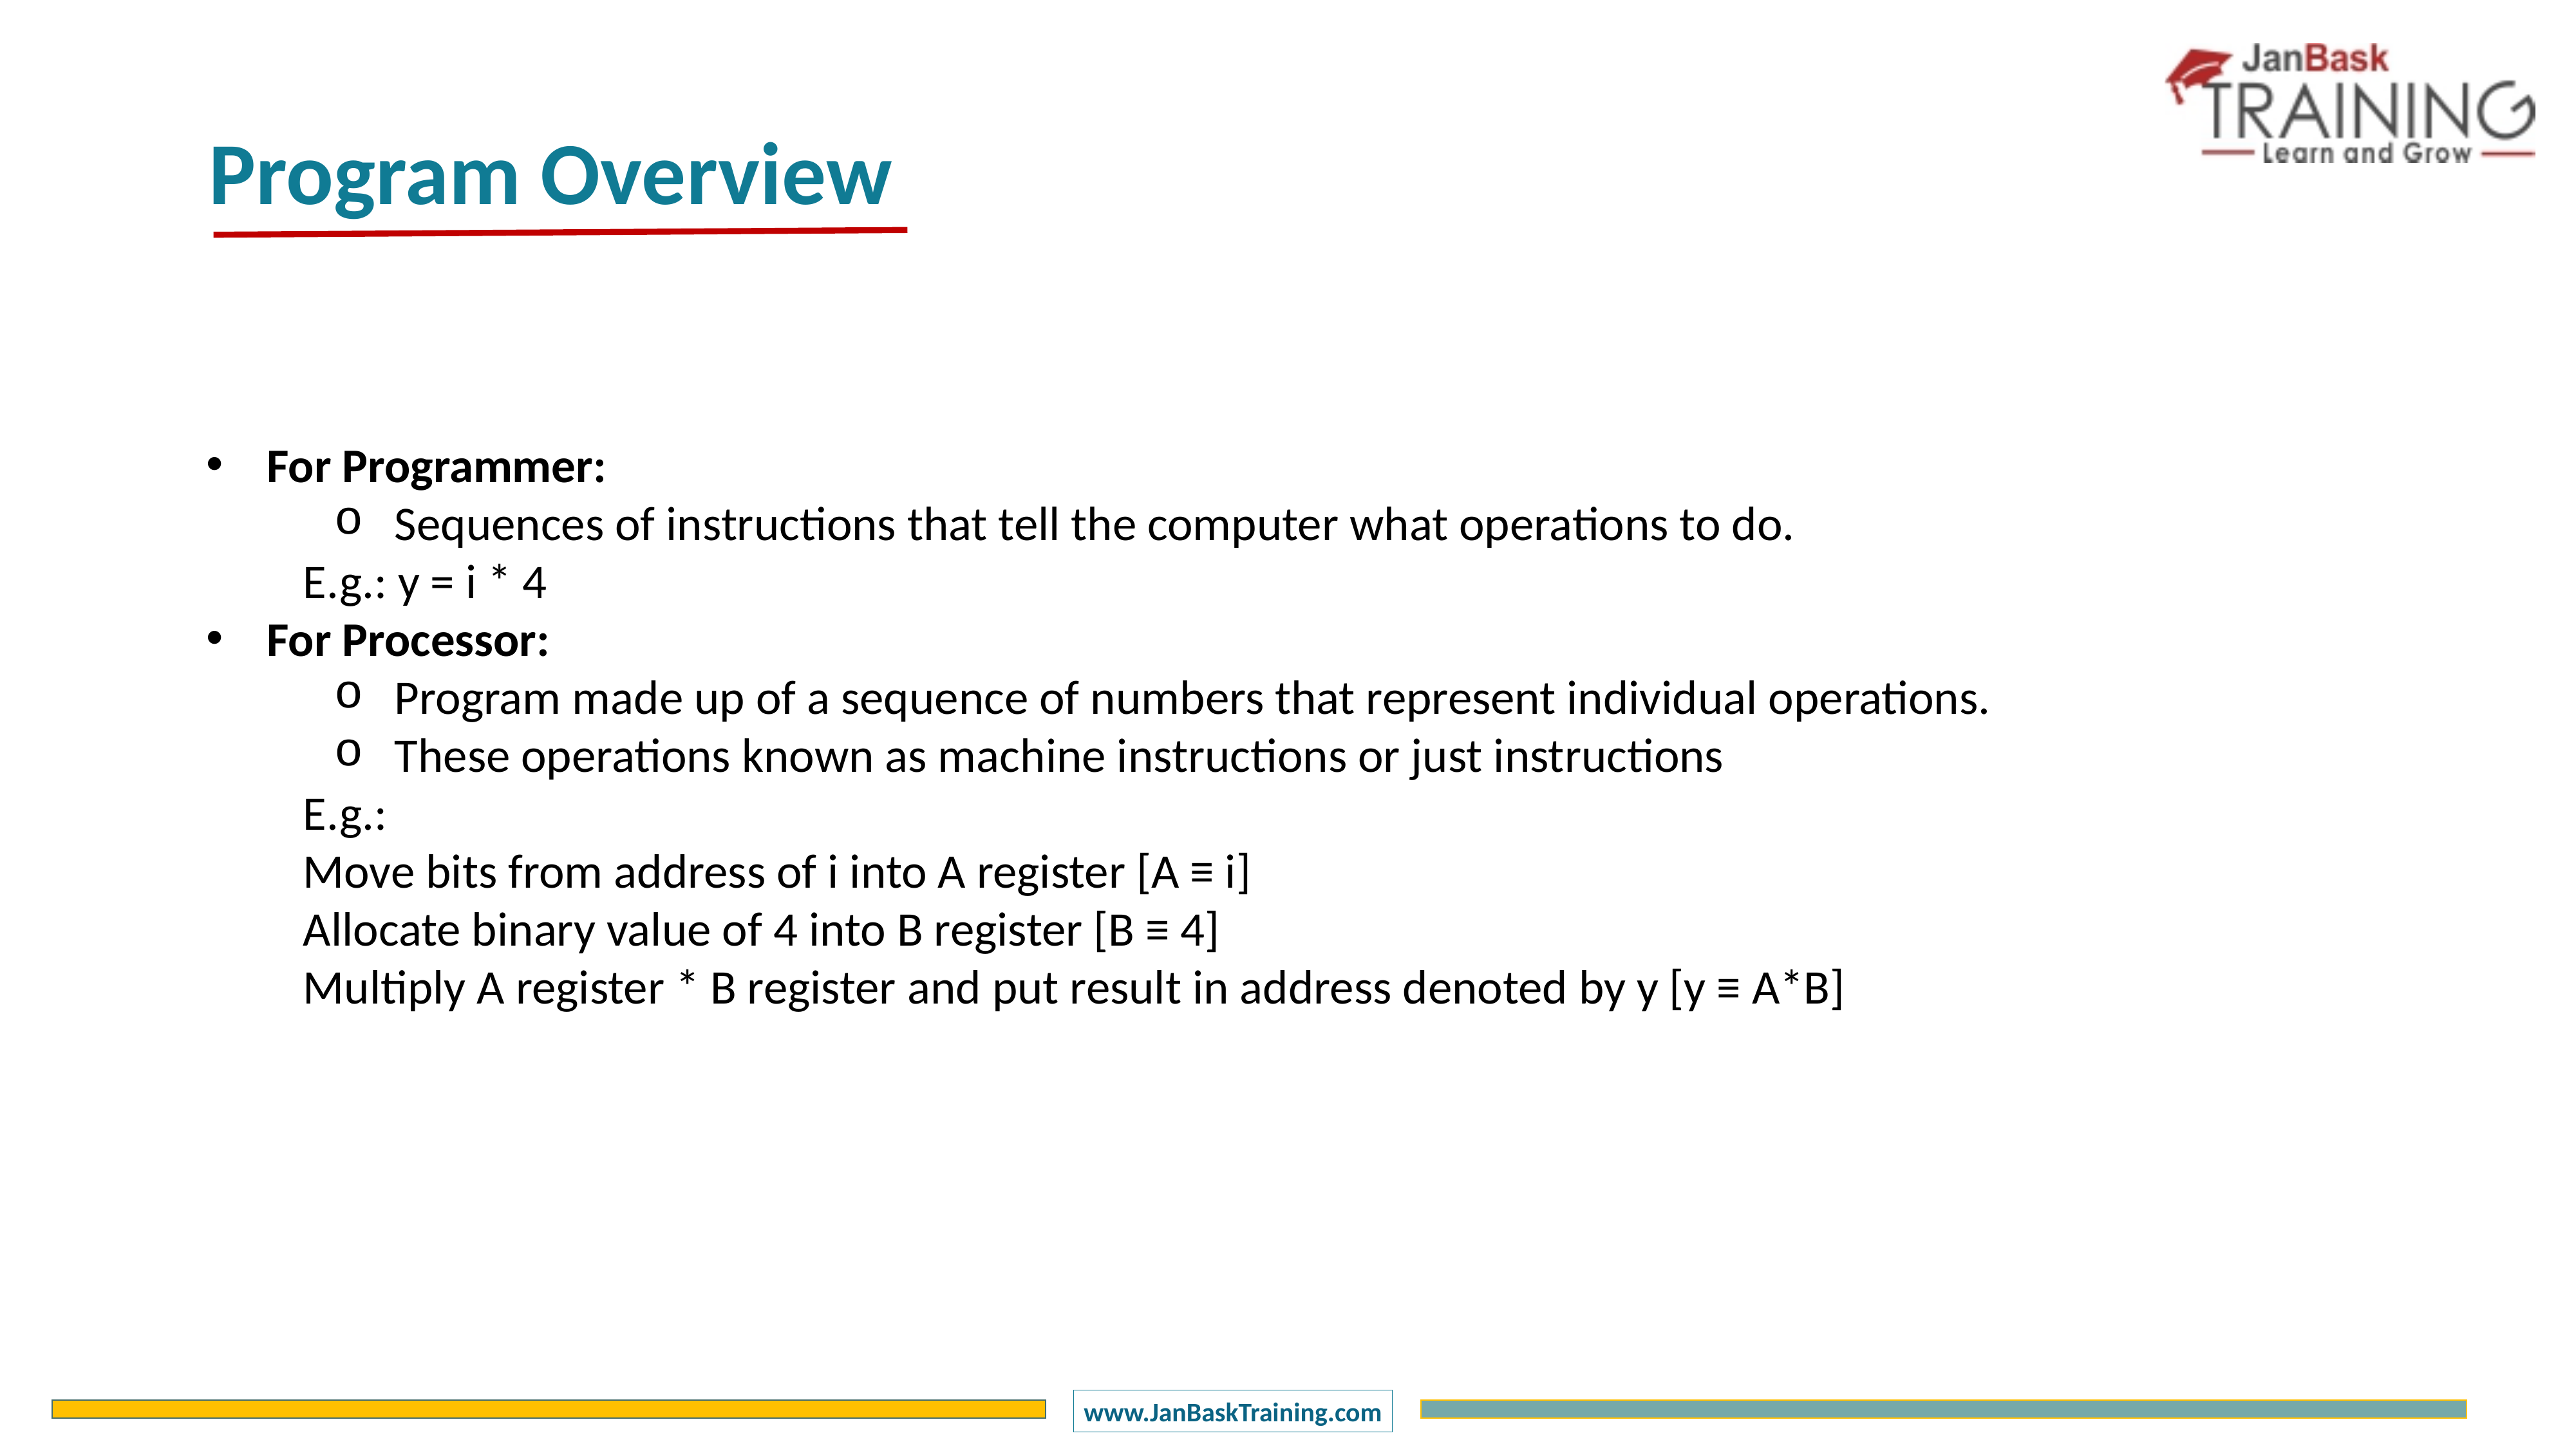

Program Overview
For Programmer:
Sequences of instructions that tell the computer what operations to do.
	E.g.: y = i * 4
For Processor:
Program made up of a sequence of numbers that represent individual operations.
These operations known as machine instructions or just instructions
	E.g.:
	Move bits from address of i into A register [A ≡ i]
	Allocate binary value of 4 into B register [B ≡ 4]
	Multiply A register * B register and put result in address denoted by y [y ≡ A*B]